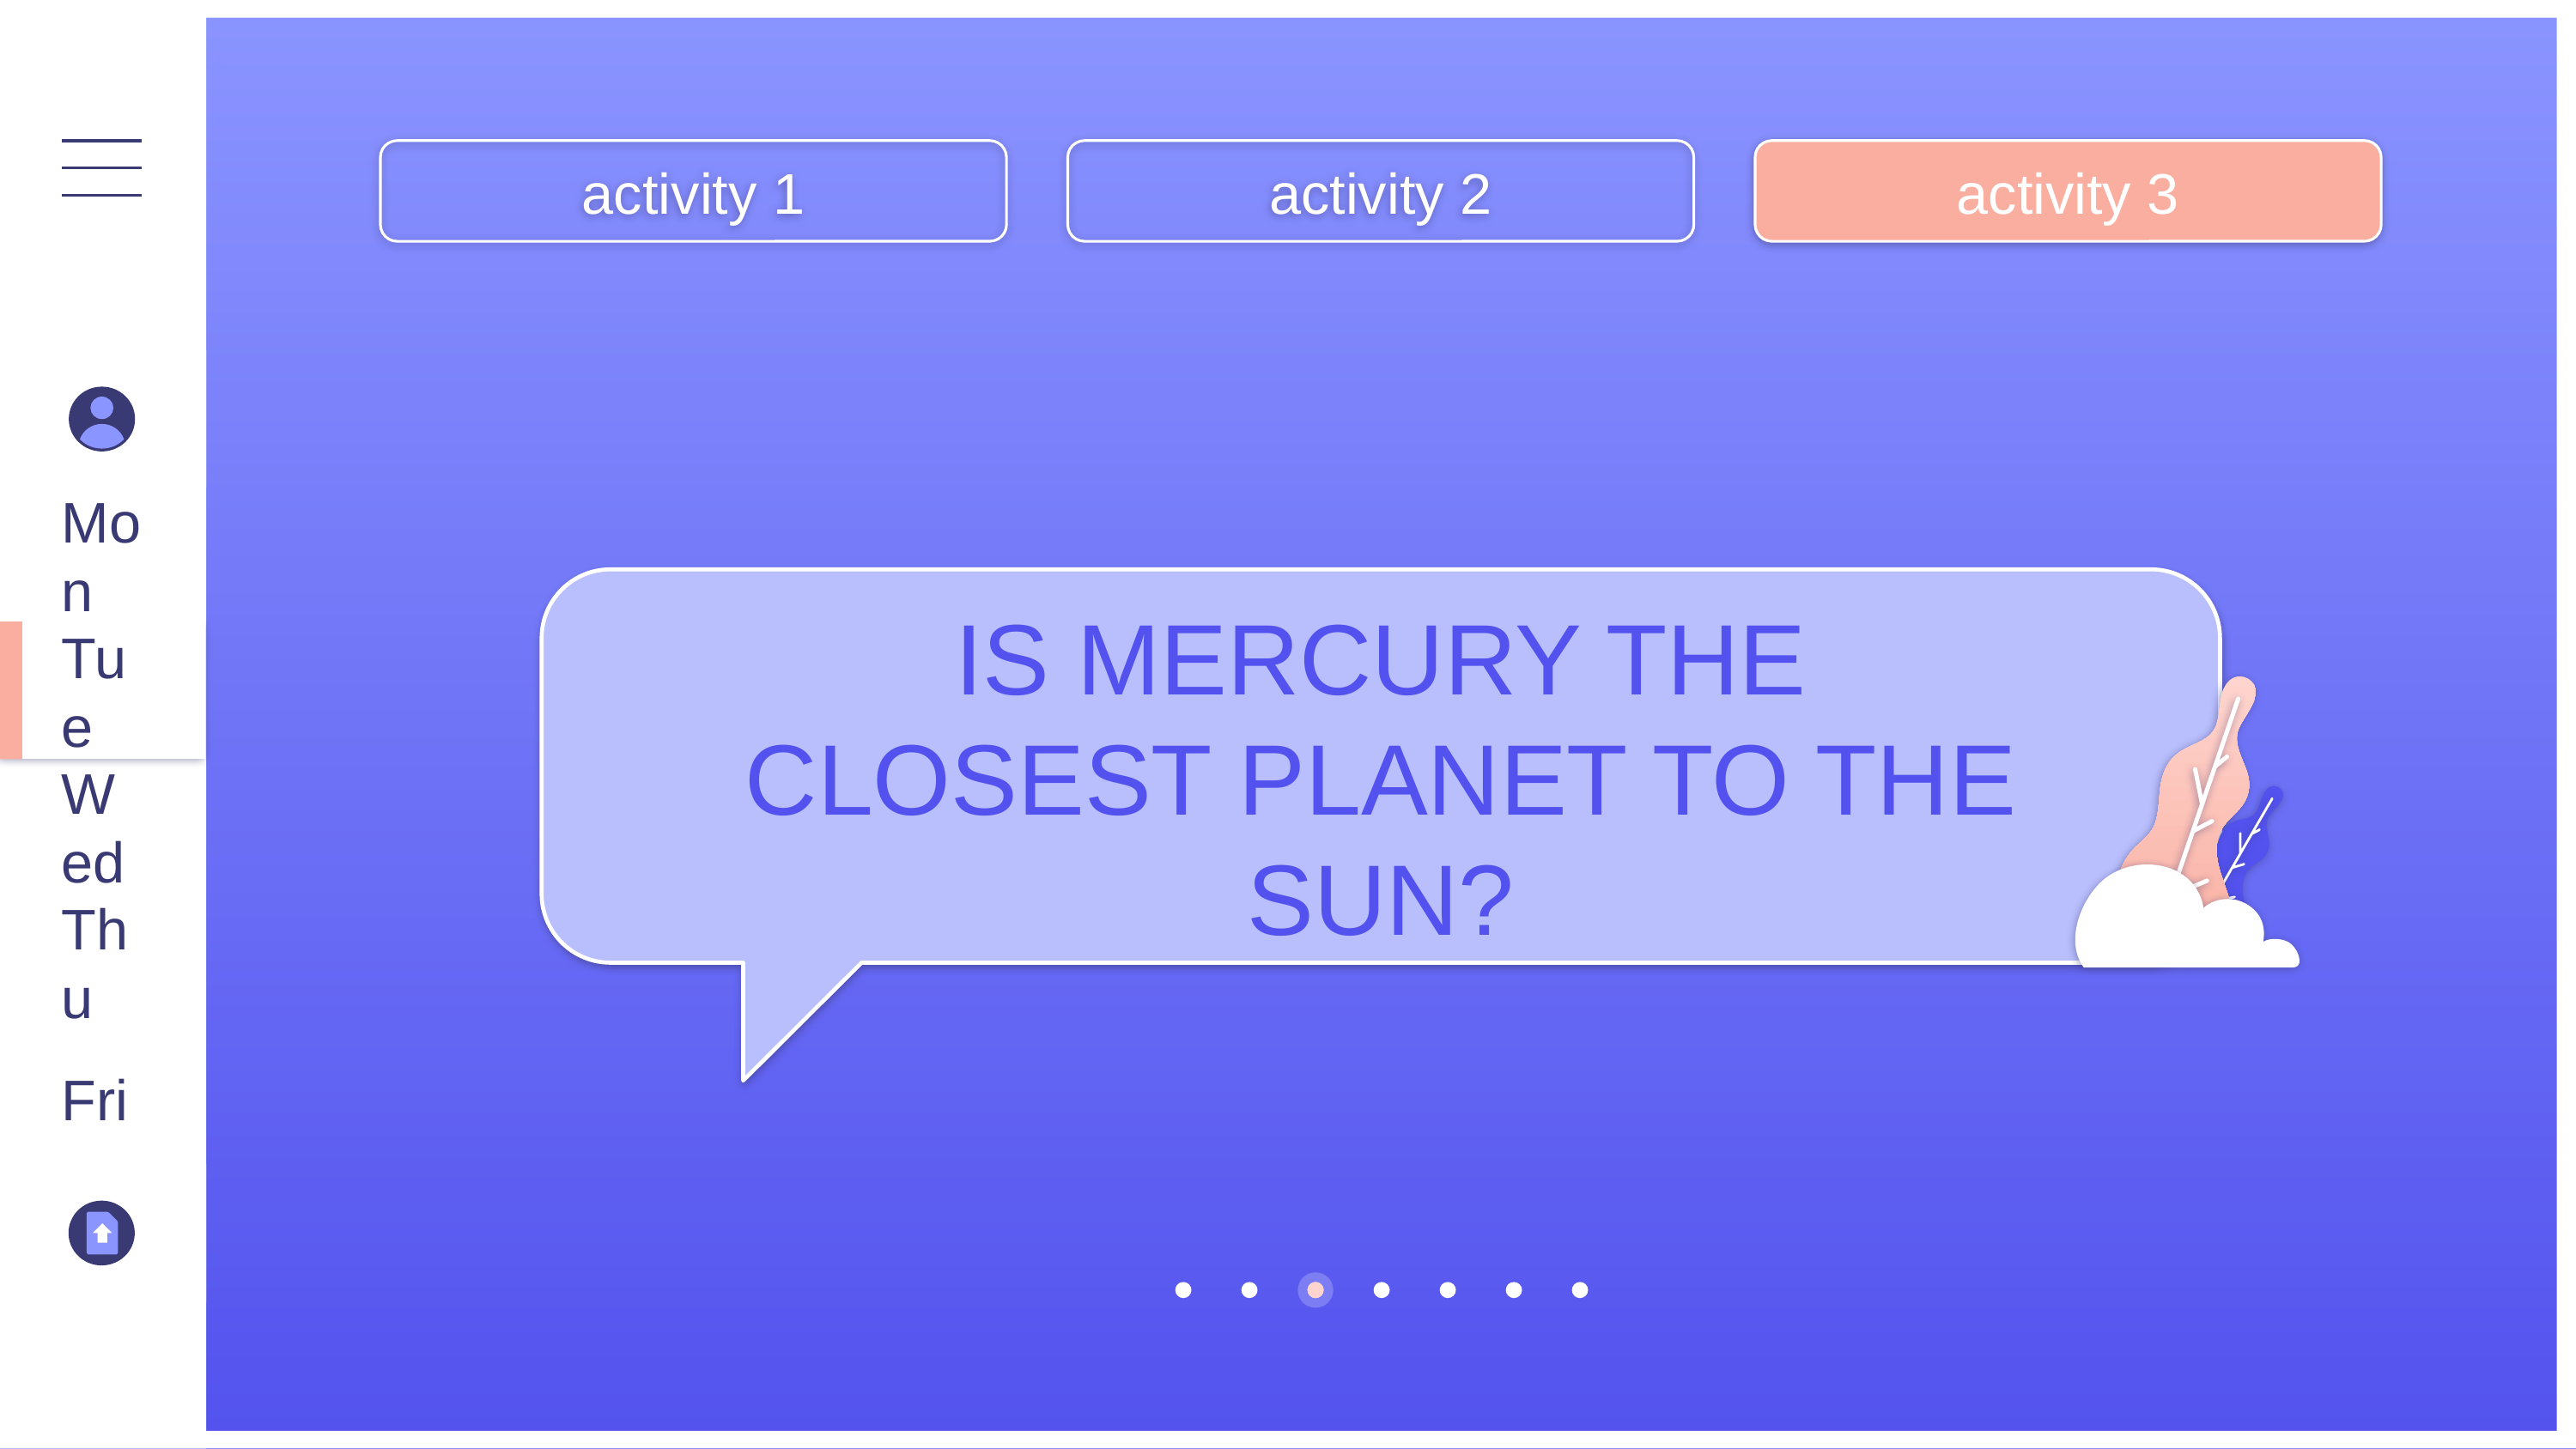

activity 1
activity 2
activity 3

# IS MERCURY THE CLOSEST PLANET TO THE SUN?

Mon

Tue

Wed

Thu

Fri